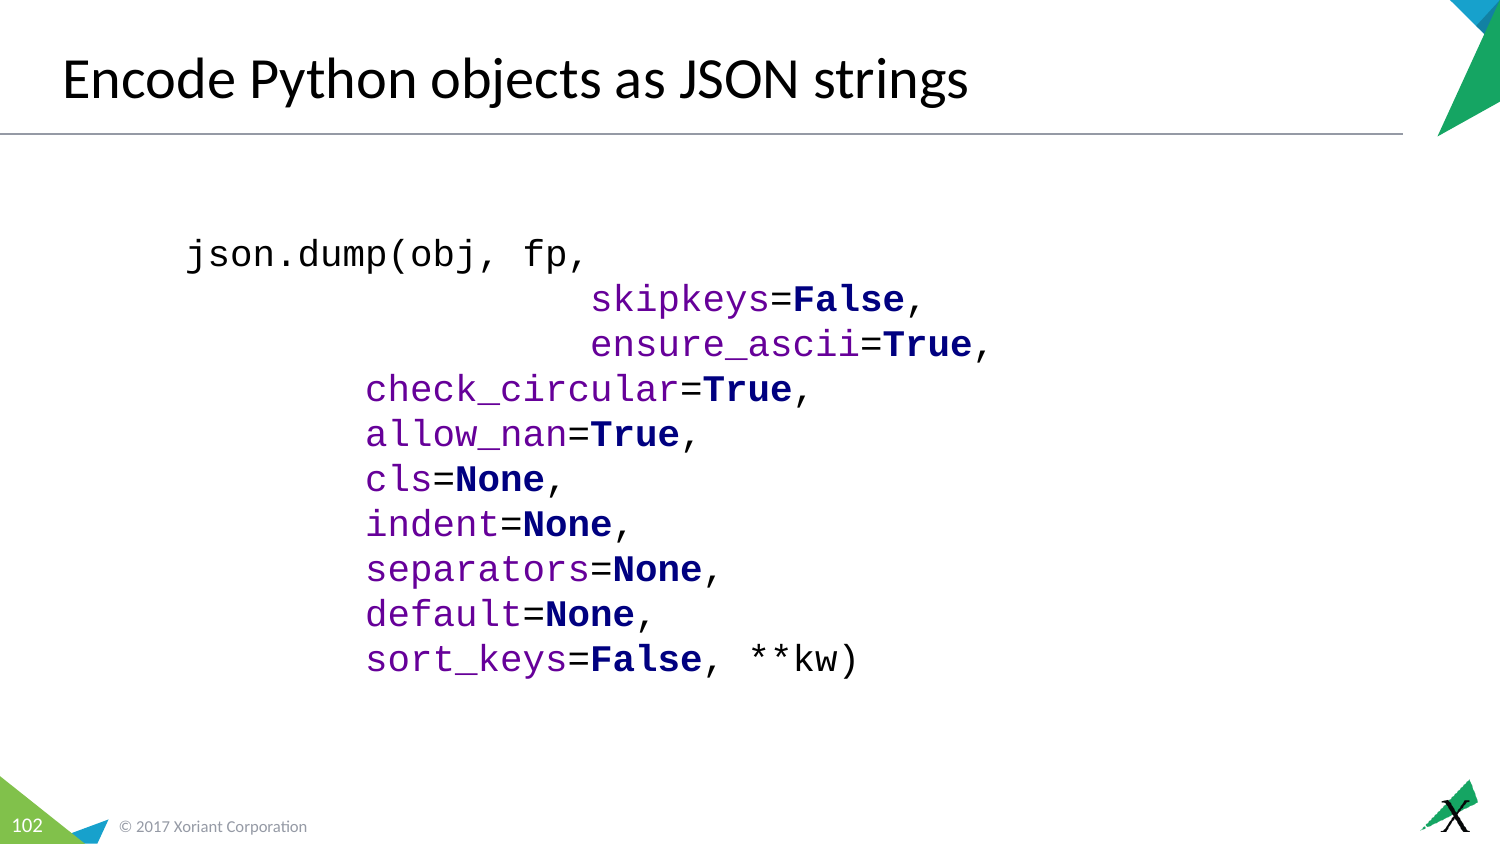

# Encode Python objects as JSON strings
json.dump(obj, fp,
                  skipkeys=False,
                  ensure_ascii=True,
        check_circular=True,
        allow_nan=True,
        cls=None,
        indent=None,
        separators=None,
        default=None,
        sort_keys=False, **kw)